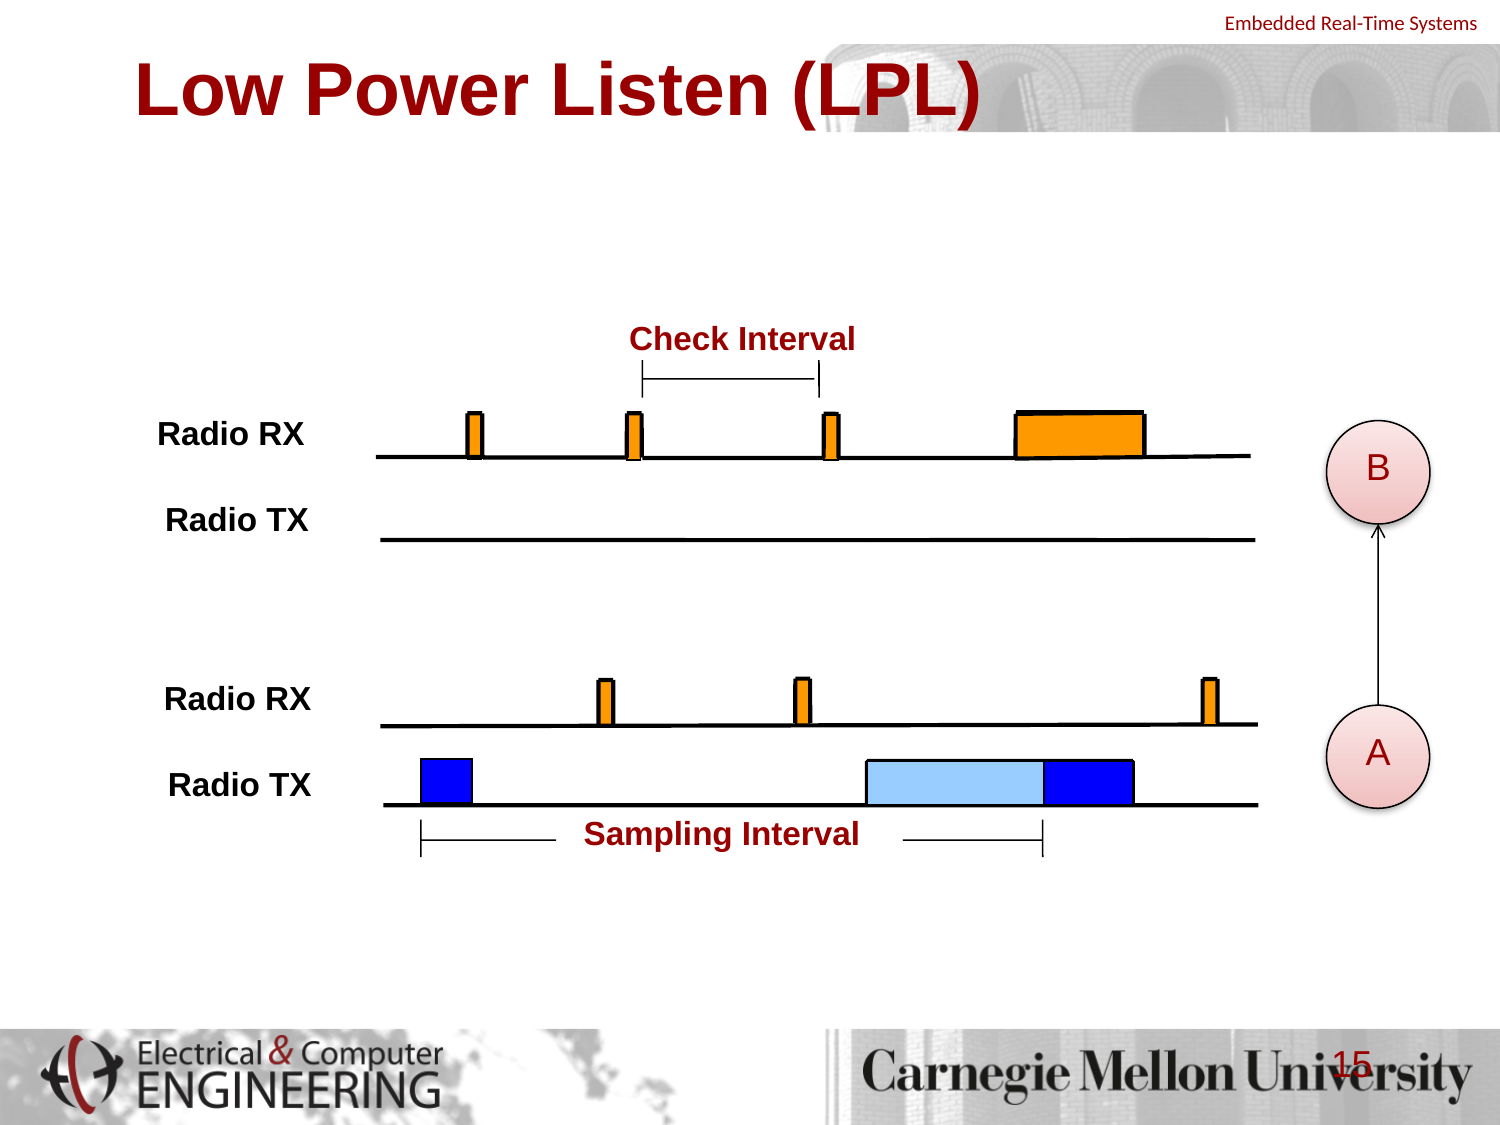

# Low Power Listen (LPL)
Check Interval

Radio RX

B

Radio TX

Radio RX

A

Radio TX

Sampling Interval

15